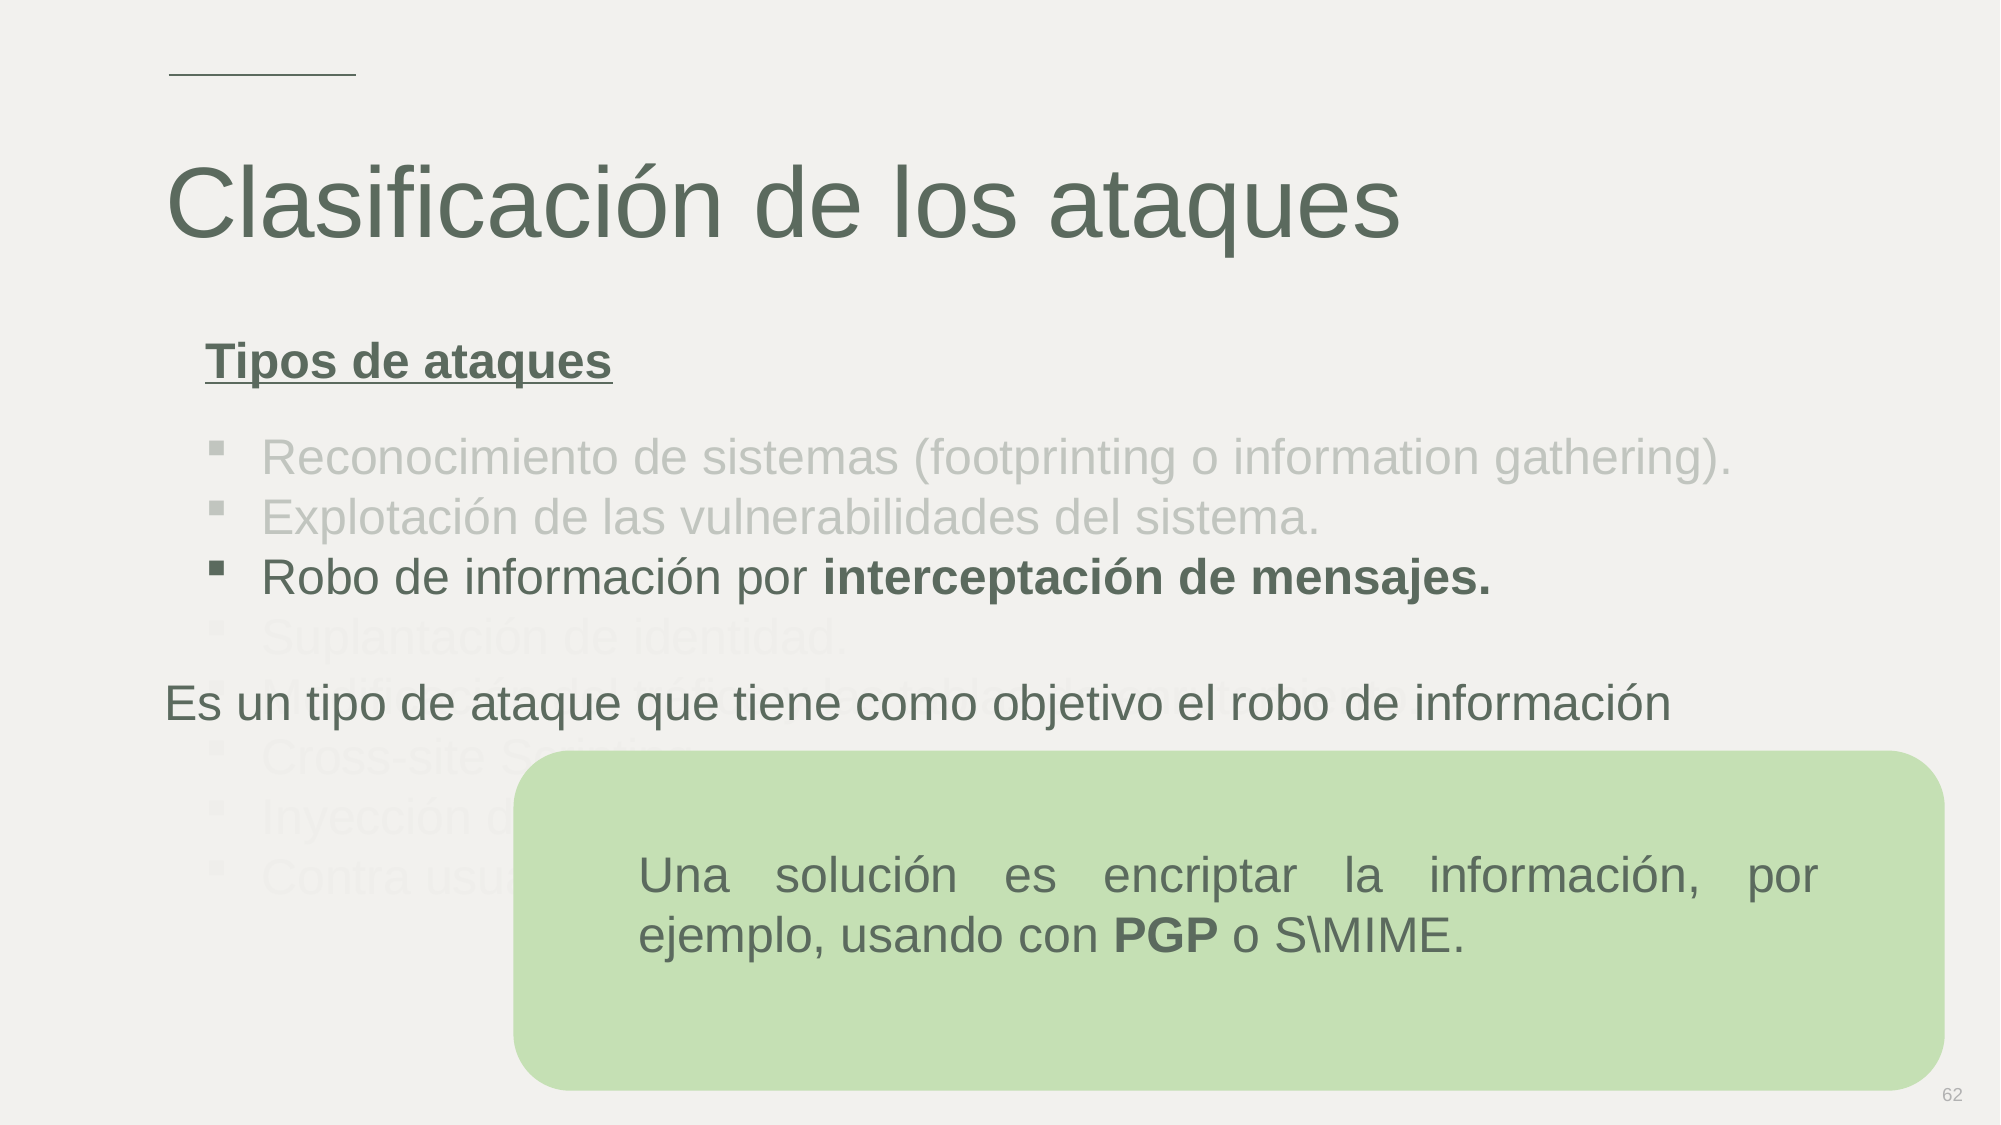

# Clasificación de los ataques
Tipos de ataques
Reconocimiento de sistemas (footprinting o information gathering).
Explotación de las vulnerabilidades del sistema.
Robo de información por interceptación de mensajes.
Suplantación de identidad.
Modificación del tráfico y las tablas de enrutamiento.
Cross-site Scripting.
Inyección de código SQL.
Contra usuarios y contraseñas.

Es un tipo de ataque que tiene como objetivo el robo de información

Una solución es encriptar la información, por ejemplo, usando con PGP o S\MIME.
62